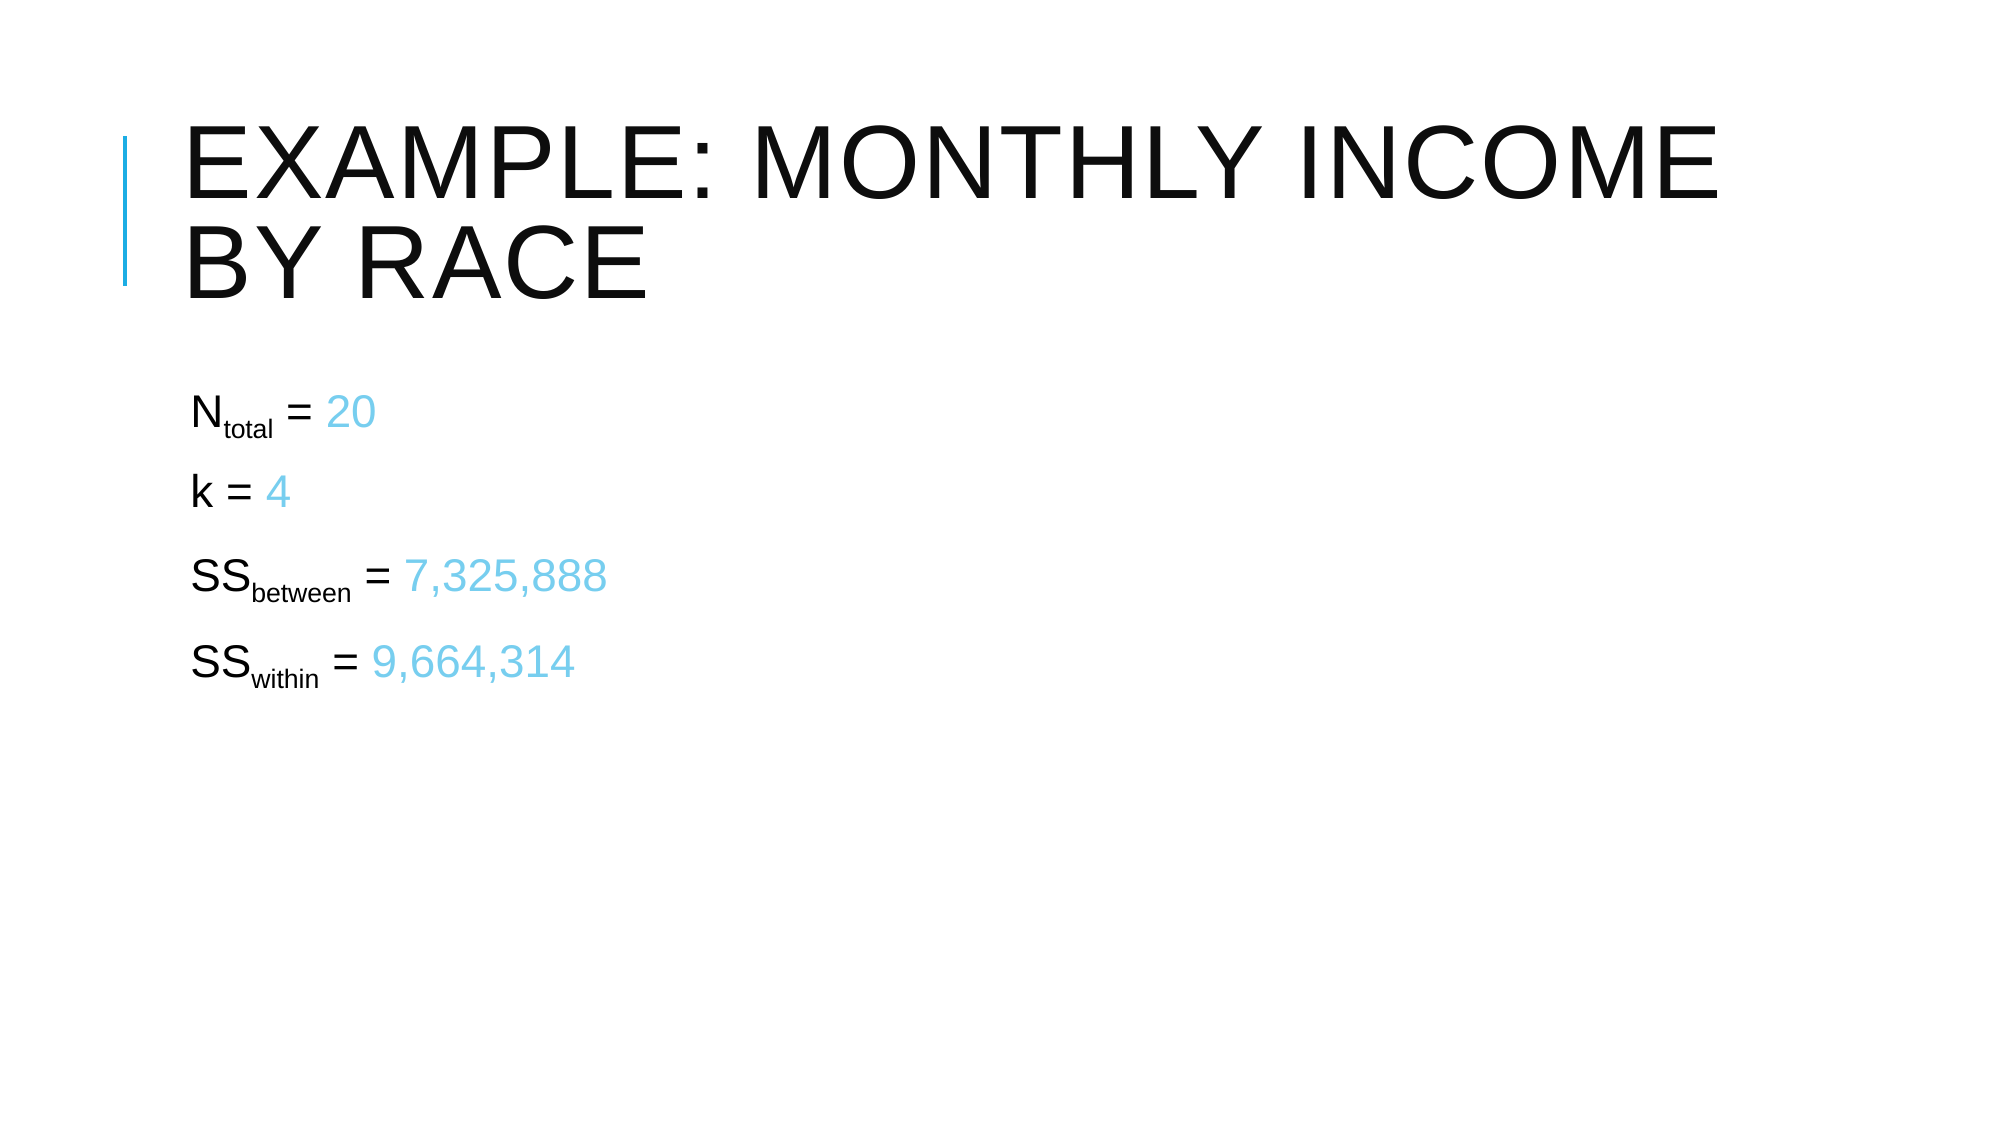

# Example: Monthly Income by Race
Ntotal = 20
k = 4
SSbetween = 7,325,888
SSwithin = 9,664,314